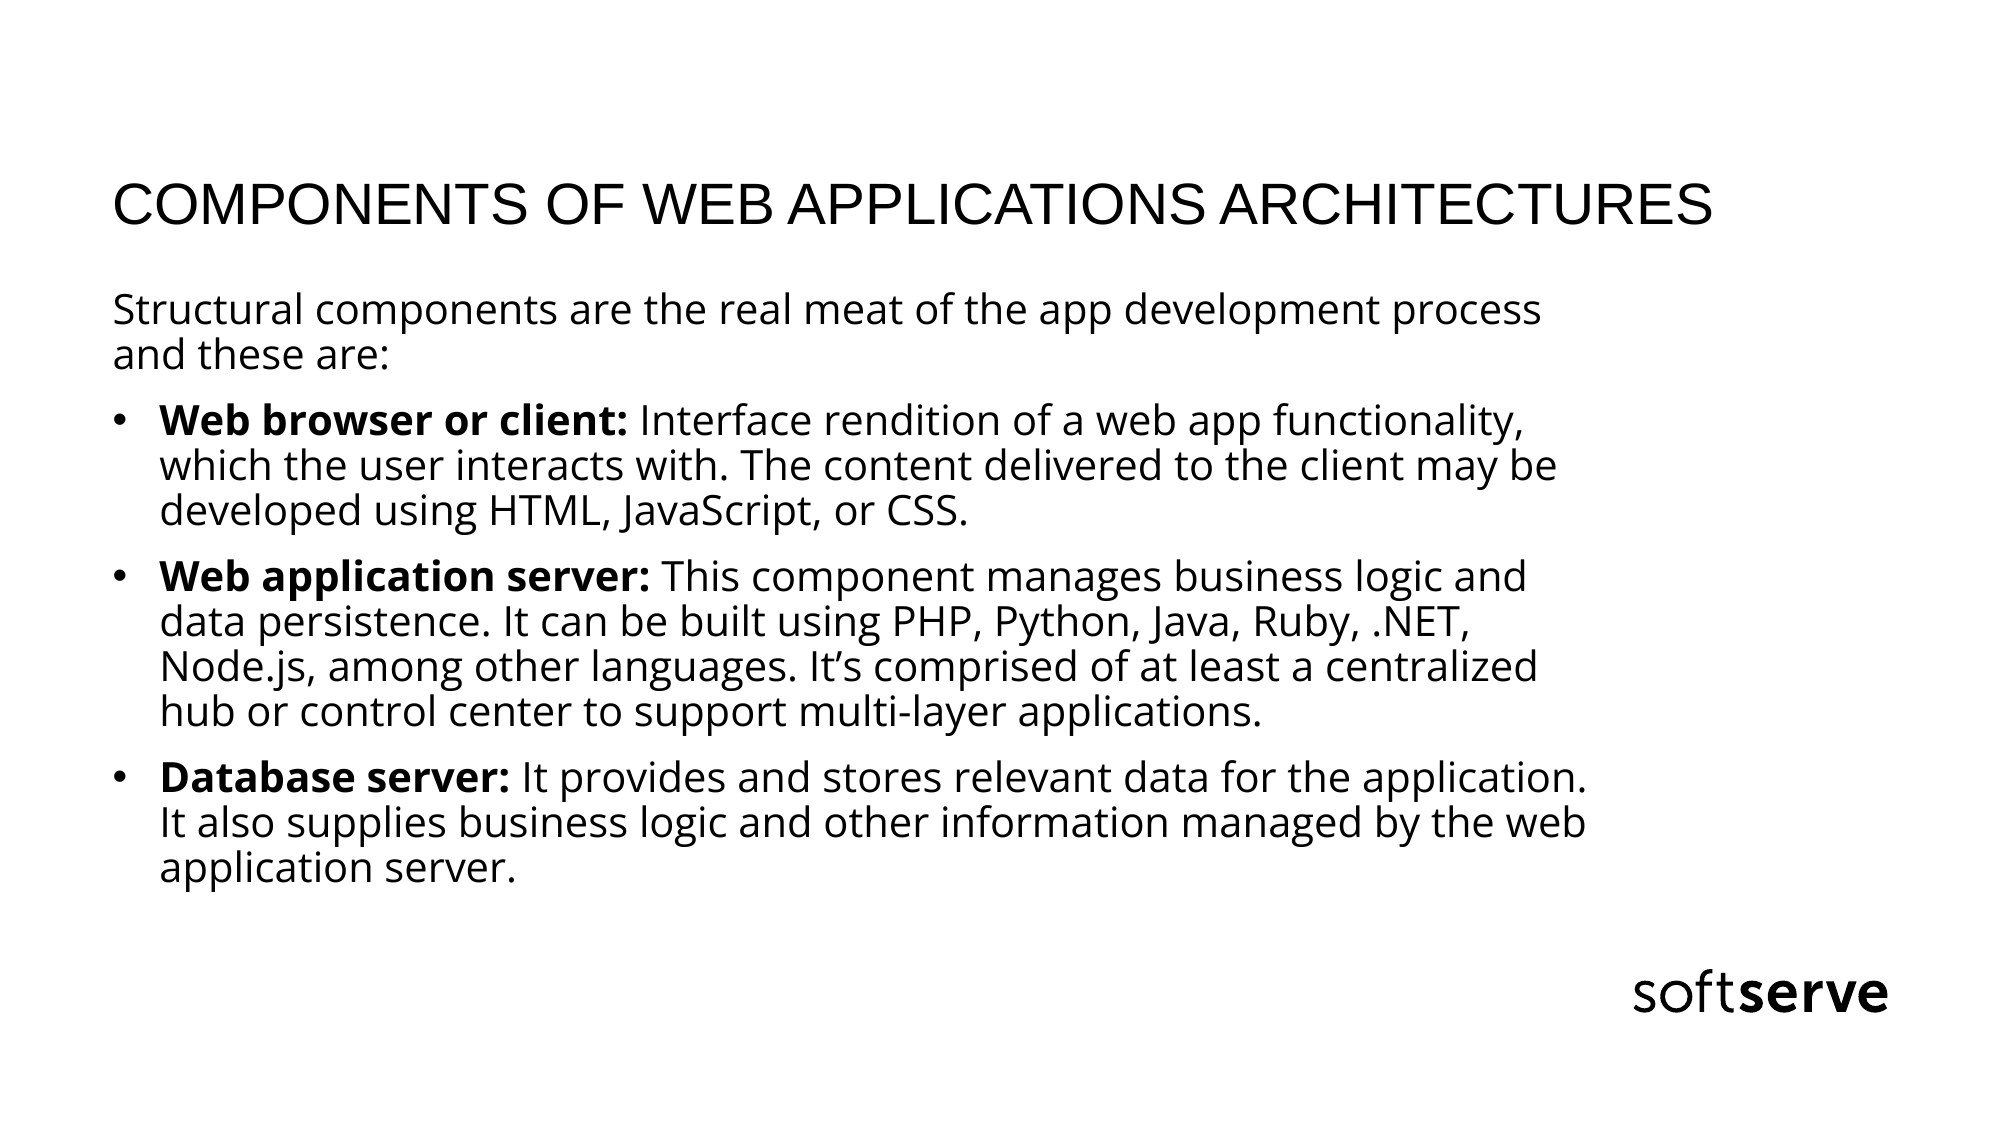

COMPONENTS OF WEB APPLICATIONS ARCHITECTURES
Structural components are the real meat of the app development process and these are:
Web browser or client: Interface rendition of a web app functionality, which the user interacts with. The content delivered to the client may be developed using HTML, JavaScript, or CSS.
Web application server: This component manages business logic and data persistence. It can be built using PHP, Python, Java, Ruby, .NET, Node.js, among other languages. It’s comprised of at least a centralized hub or control center to support multi-layer applications.
Database server: It provides and stores relevant data for the application. It also supplies business logic and other information managed by the web application server.